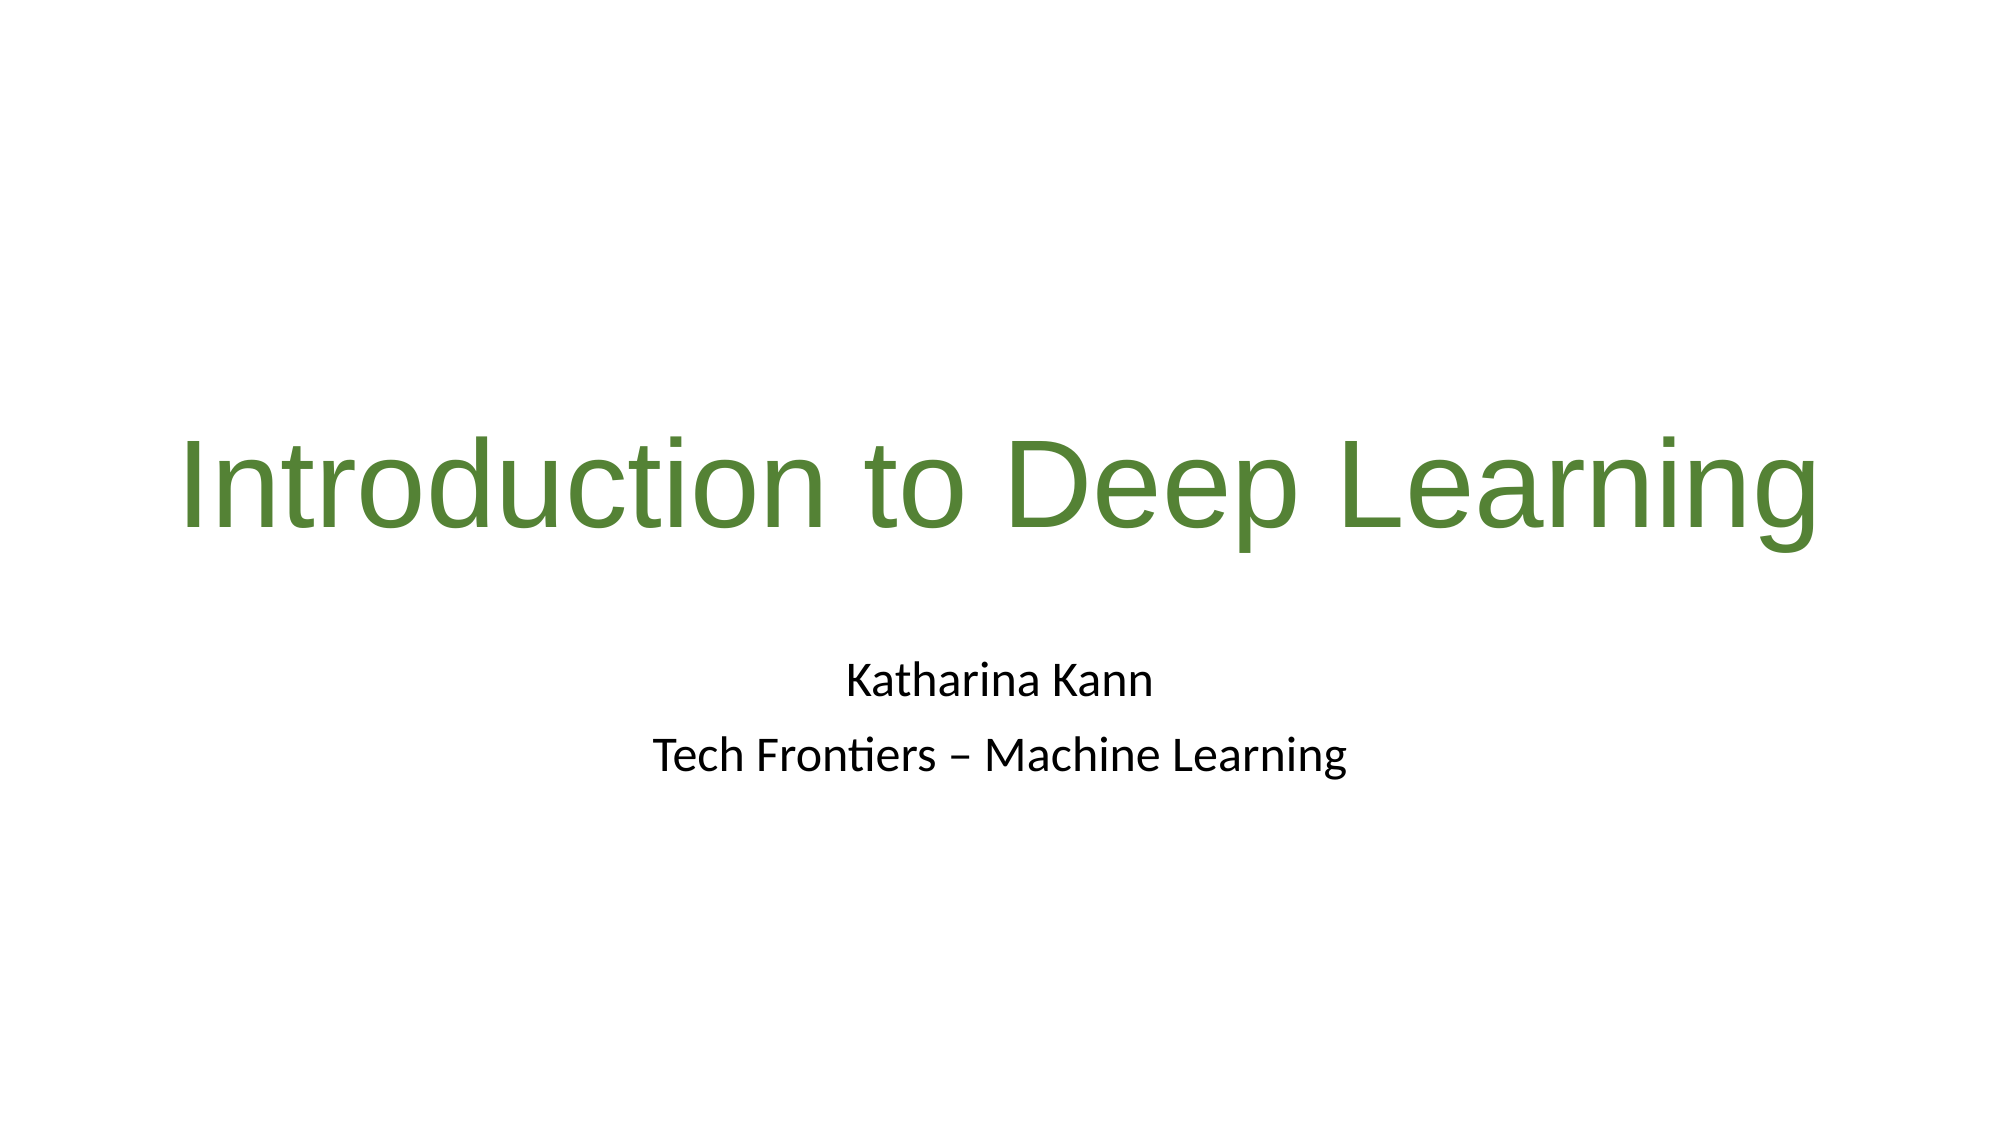

# Introduction to Deep Learning
Katharina Kann
Tech Frontiers – Machine Learning